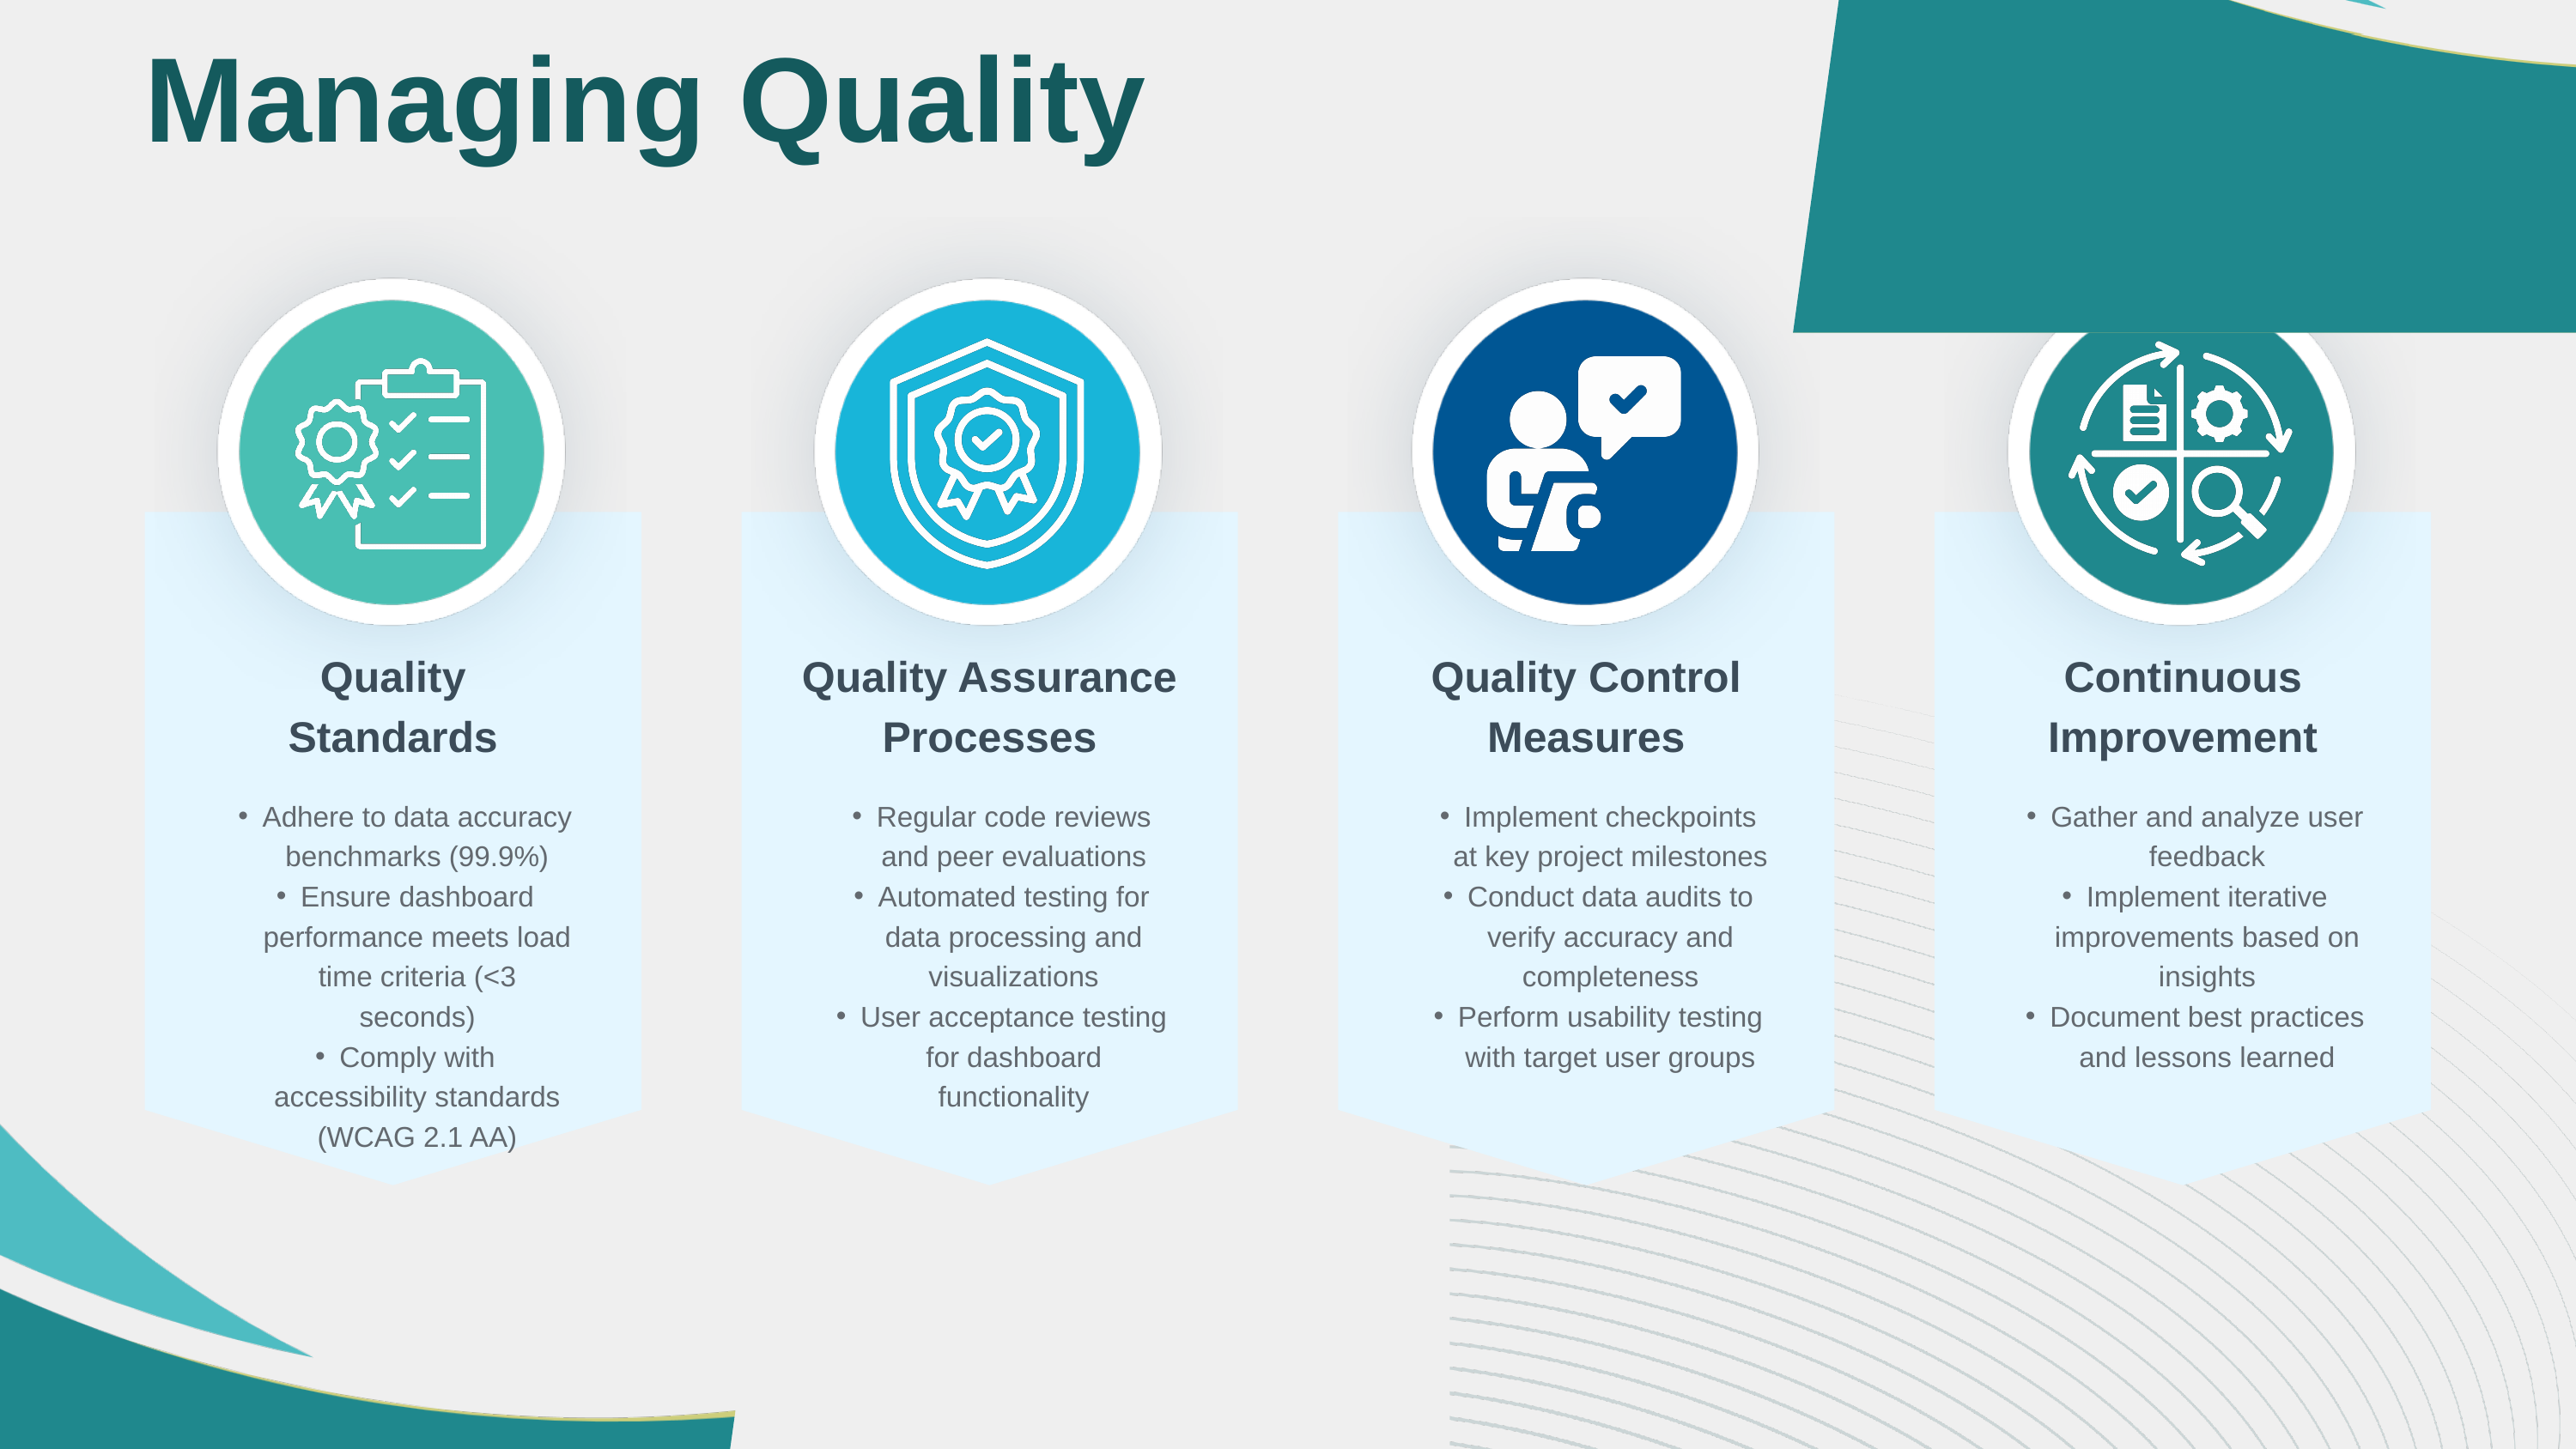

Managing Quality

Quality Standards
Quality Assurance Processes
Quality Control Measures
Continuous Improvement

Adhere to data accuracy benchmarks (99.9%)
Ensure dashboard performance meets load time criteria (<3 seconds)
Comply with accessibility standards (WCAG 2.1 AA)

Regular code reviews and peer evaluations
Automated testing for data processing and visualizations
User acceptance testing for dashboard functionality
Implement checkpoints at key project milestones
Conduct data audits to verify accuracy and completeness
Perform usability testing with target user groups
Gather and analyze user feedback
Implement iterative improvements based on insights
Document best practices and lessons learned